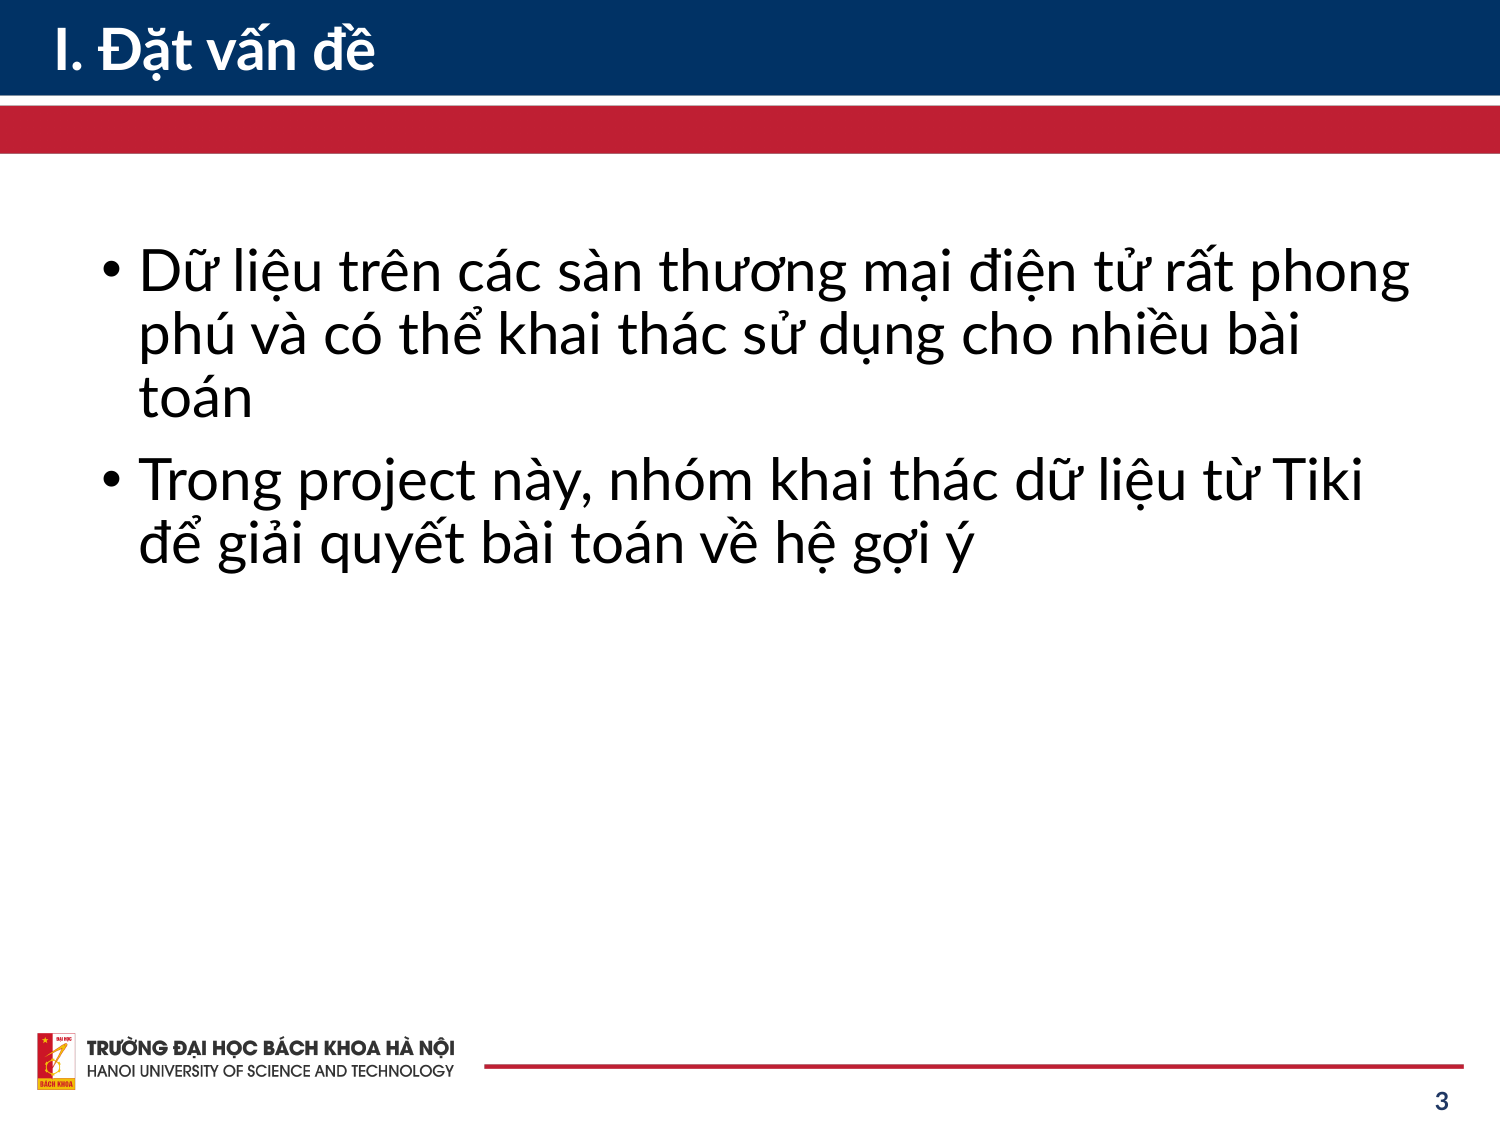

# I. Đặt vấn đề
Dữ liệu trên các sàn thương mại điện tử rất phong phú và có thể khai thác sử dụng cho nhiều bài toán
Trong project này, nhóm khai thác dữ liệu từ Tiki để giải quyết bài toán về hệ gợi ý
3